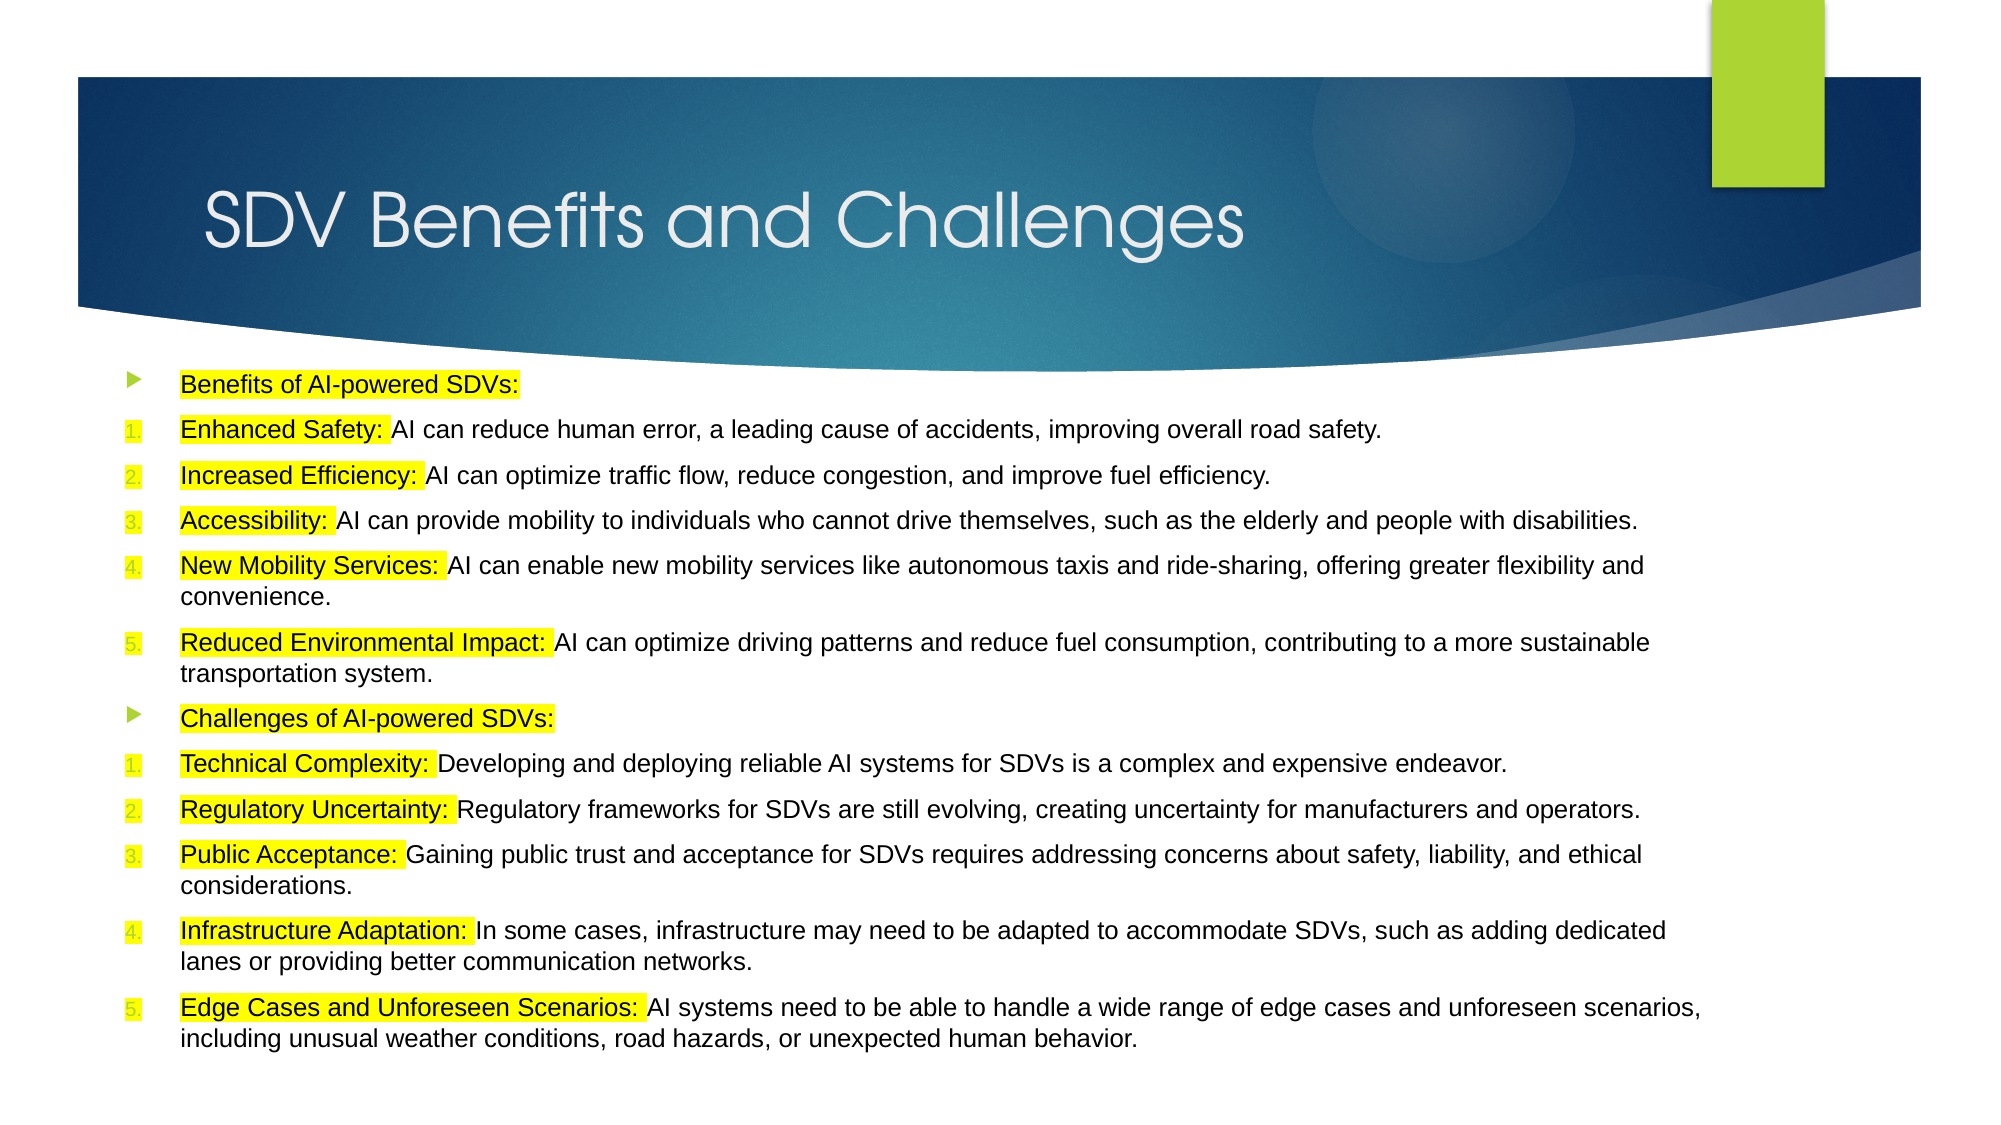

# SDV Benefits and Challenges
Benefits of AI-powered SDVs:
Enhanced Safety: AI can reduce human error, a leading cause of accidents, improving overall road safety.
Increased Efficiency: AI can optimize traffic flow, reduce congestion, and improve fuel efficiency.
Accessibility: AI can provide mobility to individuals who cannot drive themselves, such as the elderly and people with disabilities.
New Mobility Services: AI can enable new mobility services like autonomous taxis and ride-sharing, offering greater flexibility and convenience.
Reduced Environmental Impact: AI can optimize driving patterns and reduce fuel consumption, contributing to a more sustainable transportation system.
Challenges of AI-powered SDVs:
Technical Complexity: Developing and deploying reliable AI systems for SDVs is a complex and expensive endeavor.
Regulatory Uncertainty: Regulatory frameworks for SDVs are still evolving, creating uncertainty for manufacturers and operators.
Public Acceptance: Gaining public trust and acceptance for SDVs requires addressing concerns about safety, liability, and ethical considerations.
Infrastructure Adaptation: In some cases, infrastructure may need to be adapted to accommodate SDVs, such as adding dedicated lanes or providing better communication networks.
Edge Cases and Unforeseen Scenarios: AI systems need to be able to handle a wide range of edge cases and unforeseen scenarios, including unusual weather conditions, road hazards, or unexpected human behavior.